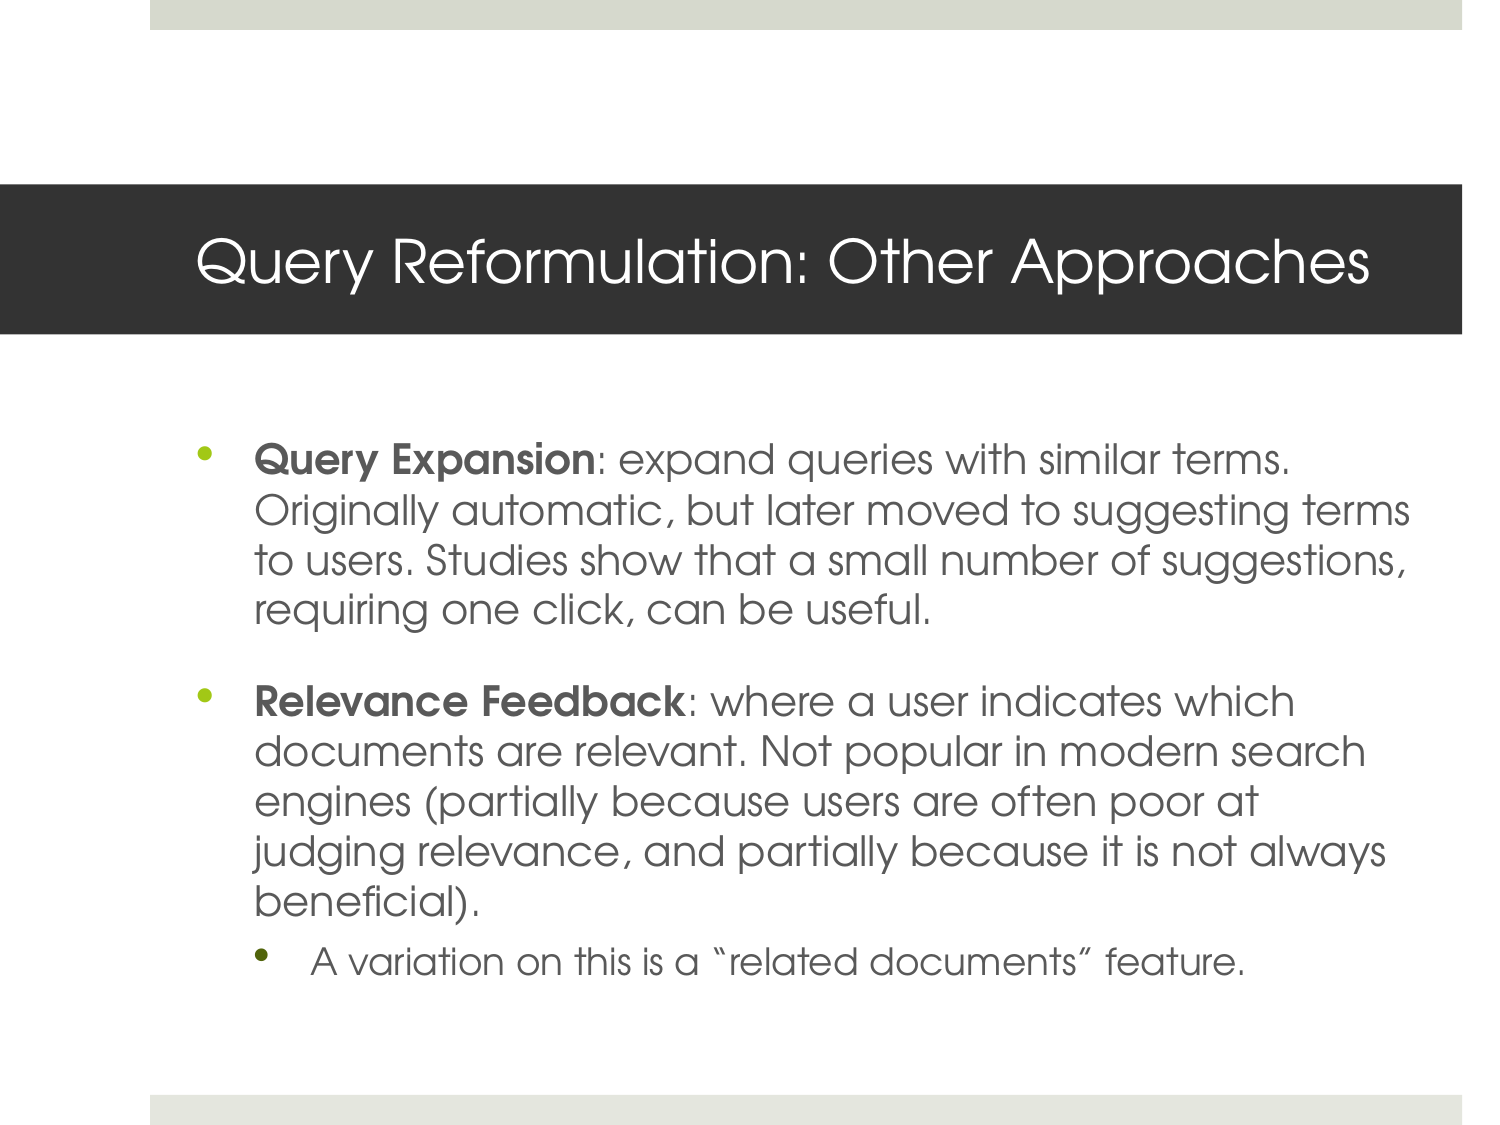

# Query Reformulation: Other Approaches
Query Expansion: expand queries with similar terms. Originally automatic, but later moved to suggesting terms to users. Studies show that a small number of suggestions, requiring one click, can be useful.
Relevance Feedback: where a user indicates which documents are relevant. Not popular in modern search engines (partially because users are often poor at judging relevance, and partially because it is not always beneficial).
A variation on this is a “related documents” feature.